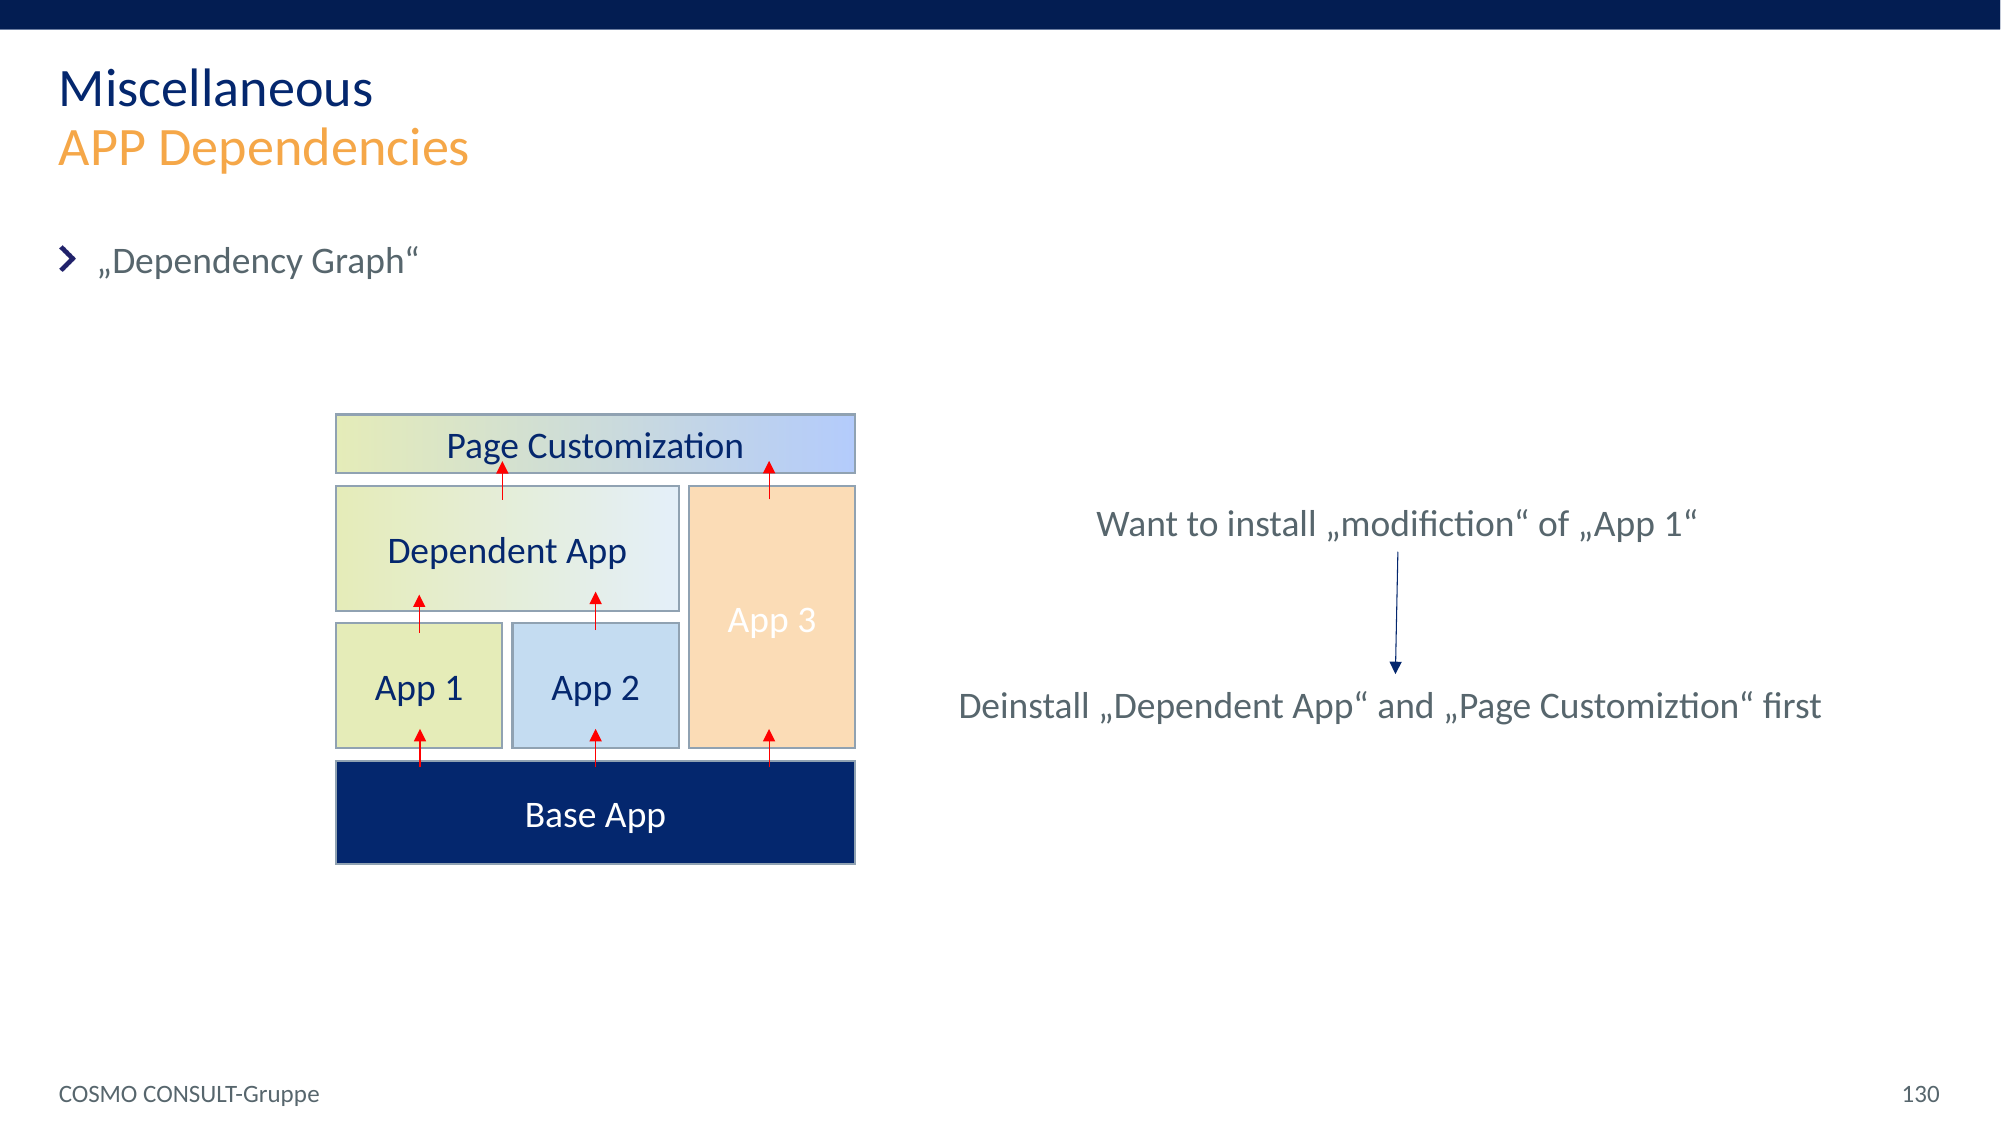

# Miscellaneous APP Dependencies
„Dependency Graph“

Page Customization
Dependent App
App 3
Want to install „modifiction“ of „App 1“
App 1
App 2
Deinstall „Dependent App“ and „Page Customiztion“ first
Base App
COSMO CONSULT-Gruppe
 130